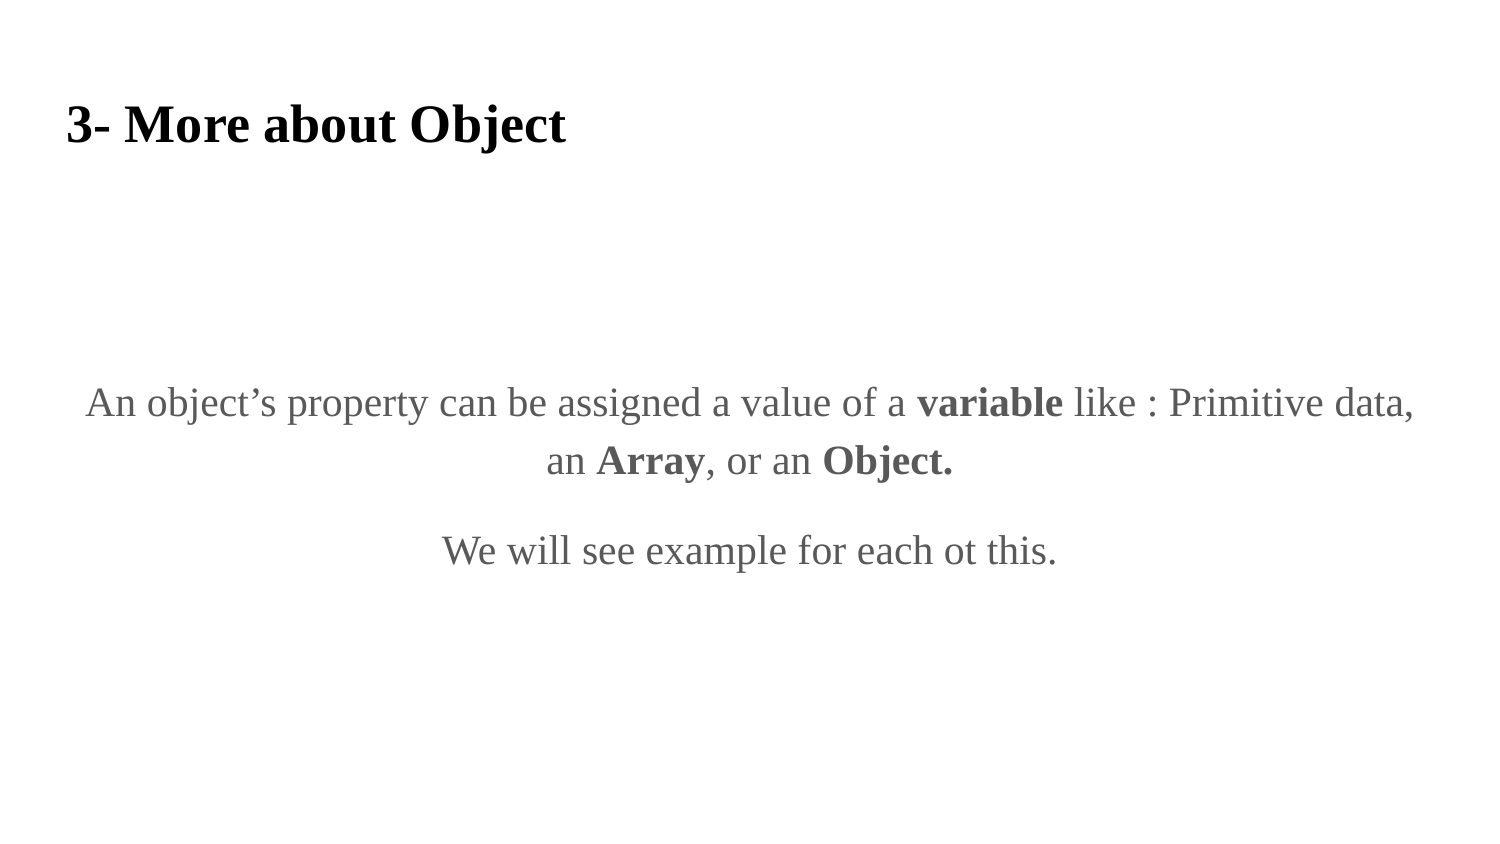

# 3- More about Object

An object’s property can be assigned a value of a variable like : Primitive data, an Array, or an Object.
We will see example for each ot this.